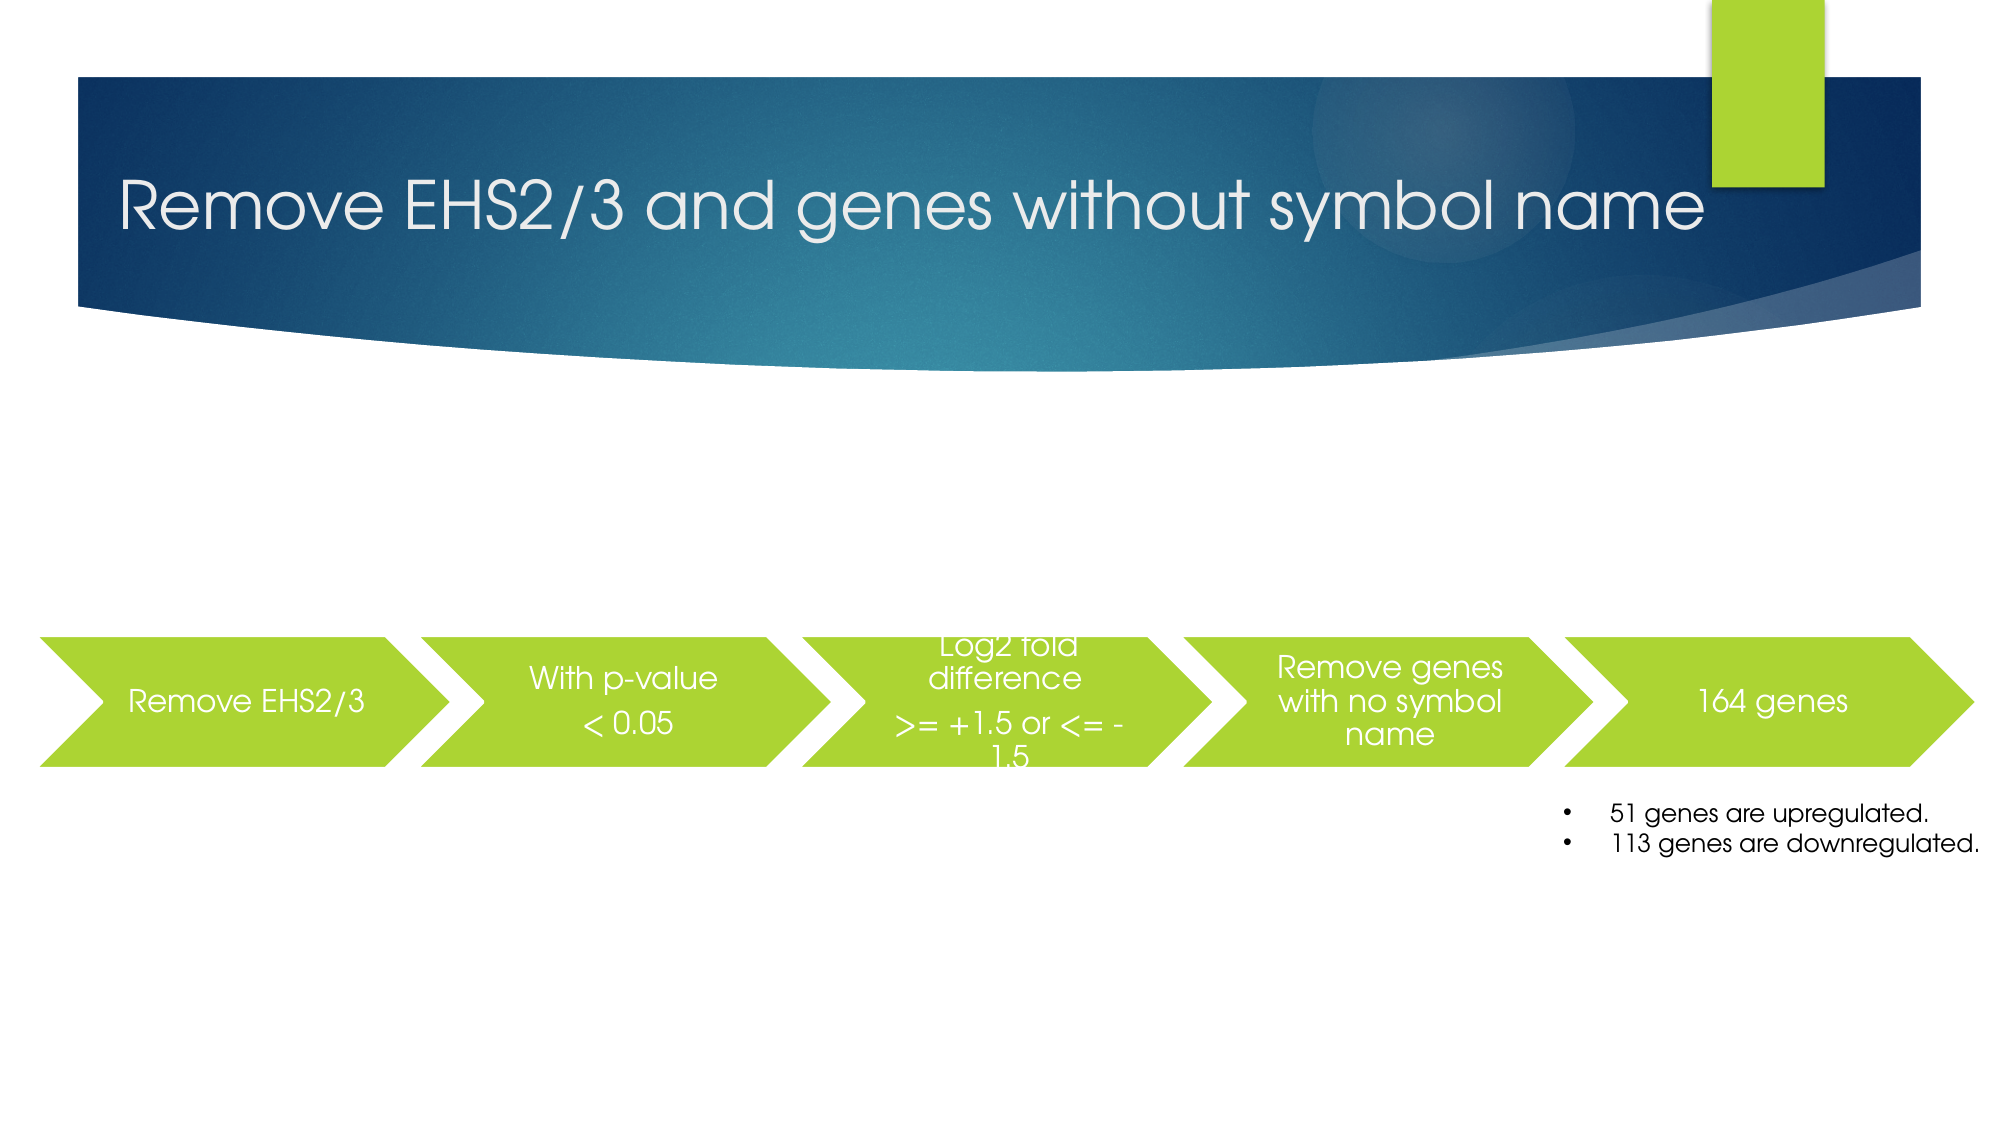

# Remove EHS2/3 and genes without symbol name
Remove EHS2/3
With p-value
< 0.05
Log2 fold difference
>= +1.5 or <= -1.5
Remove genes with no symbol name
164 genes

51 genes are upregulated.
113 genes are downregulated.